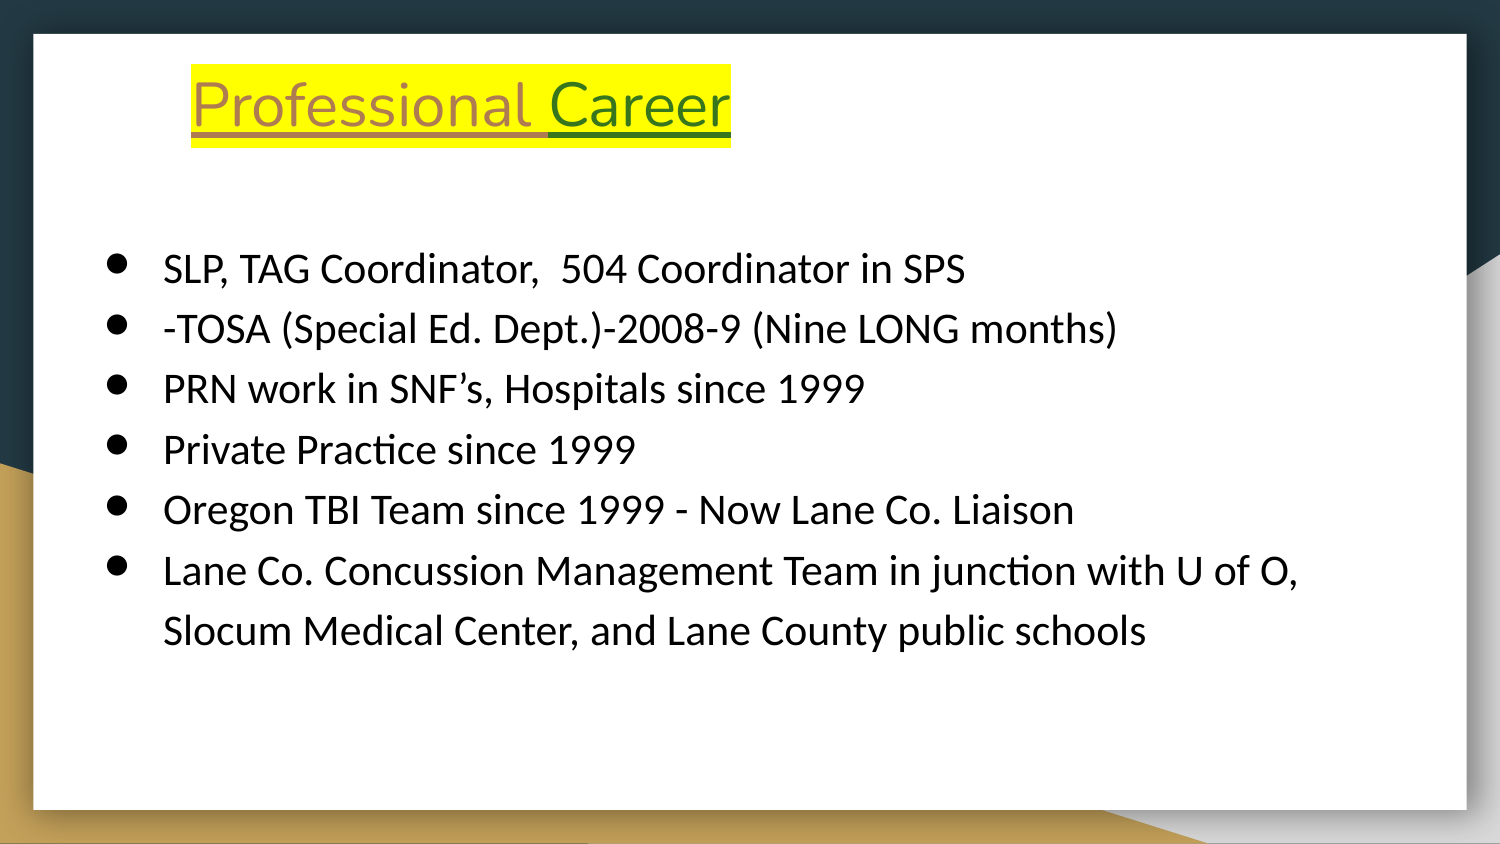

# Professional Career
SLP, TAG Coordinator,  504 Coordinator in SPS
-TOSA (Special Ed. Dept.)-2008-9 (Nine LONG months)
PRN work in SNF’s, Hospitals since 1999
Private Practice since 1999
Oregon TBI Team since 1999 - Now Lane Co. Liaison
Lane Co. Concussion Management Team in junction with U of O, Slocum Medical Center, and Lane County public schools